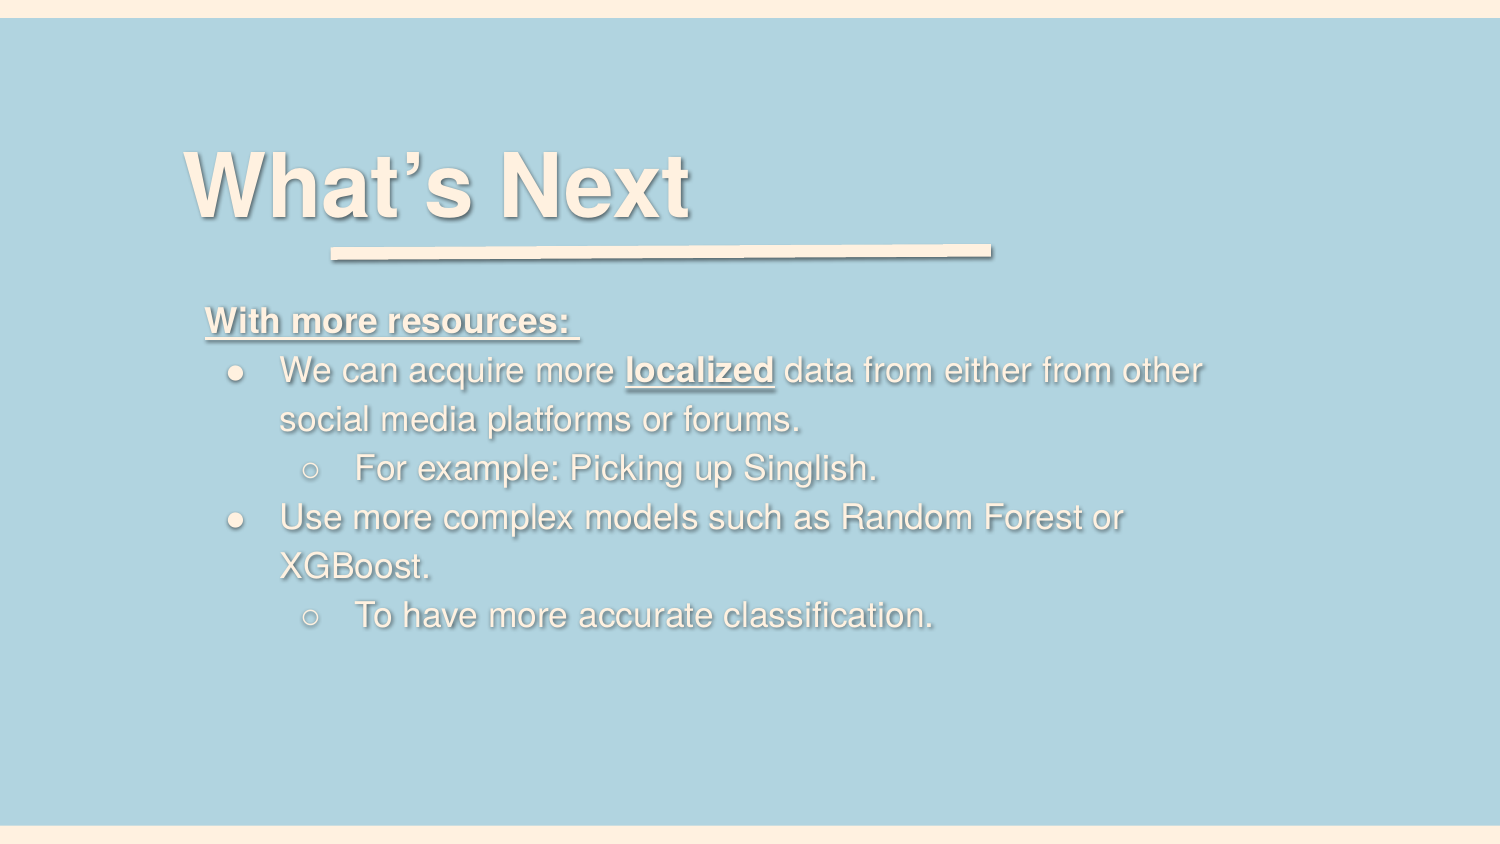

# What’s Next
With more resources:
We can acquire more localized data from either from other social media platforms or forums.
For example: Picking up Singlish.
Use more complex models such as Random Forest or XGBoost.
To have more accurate classification.